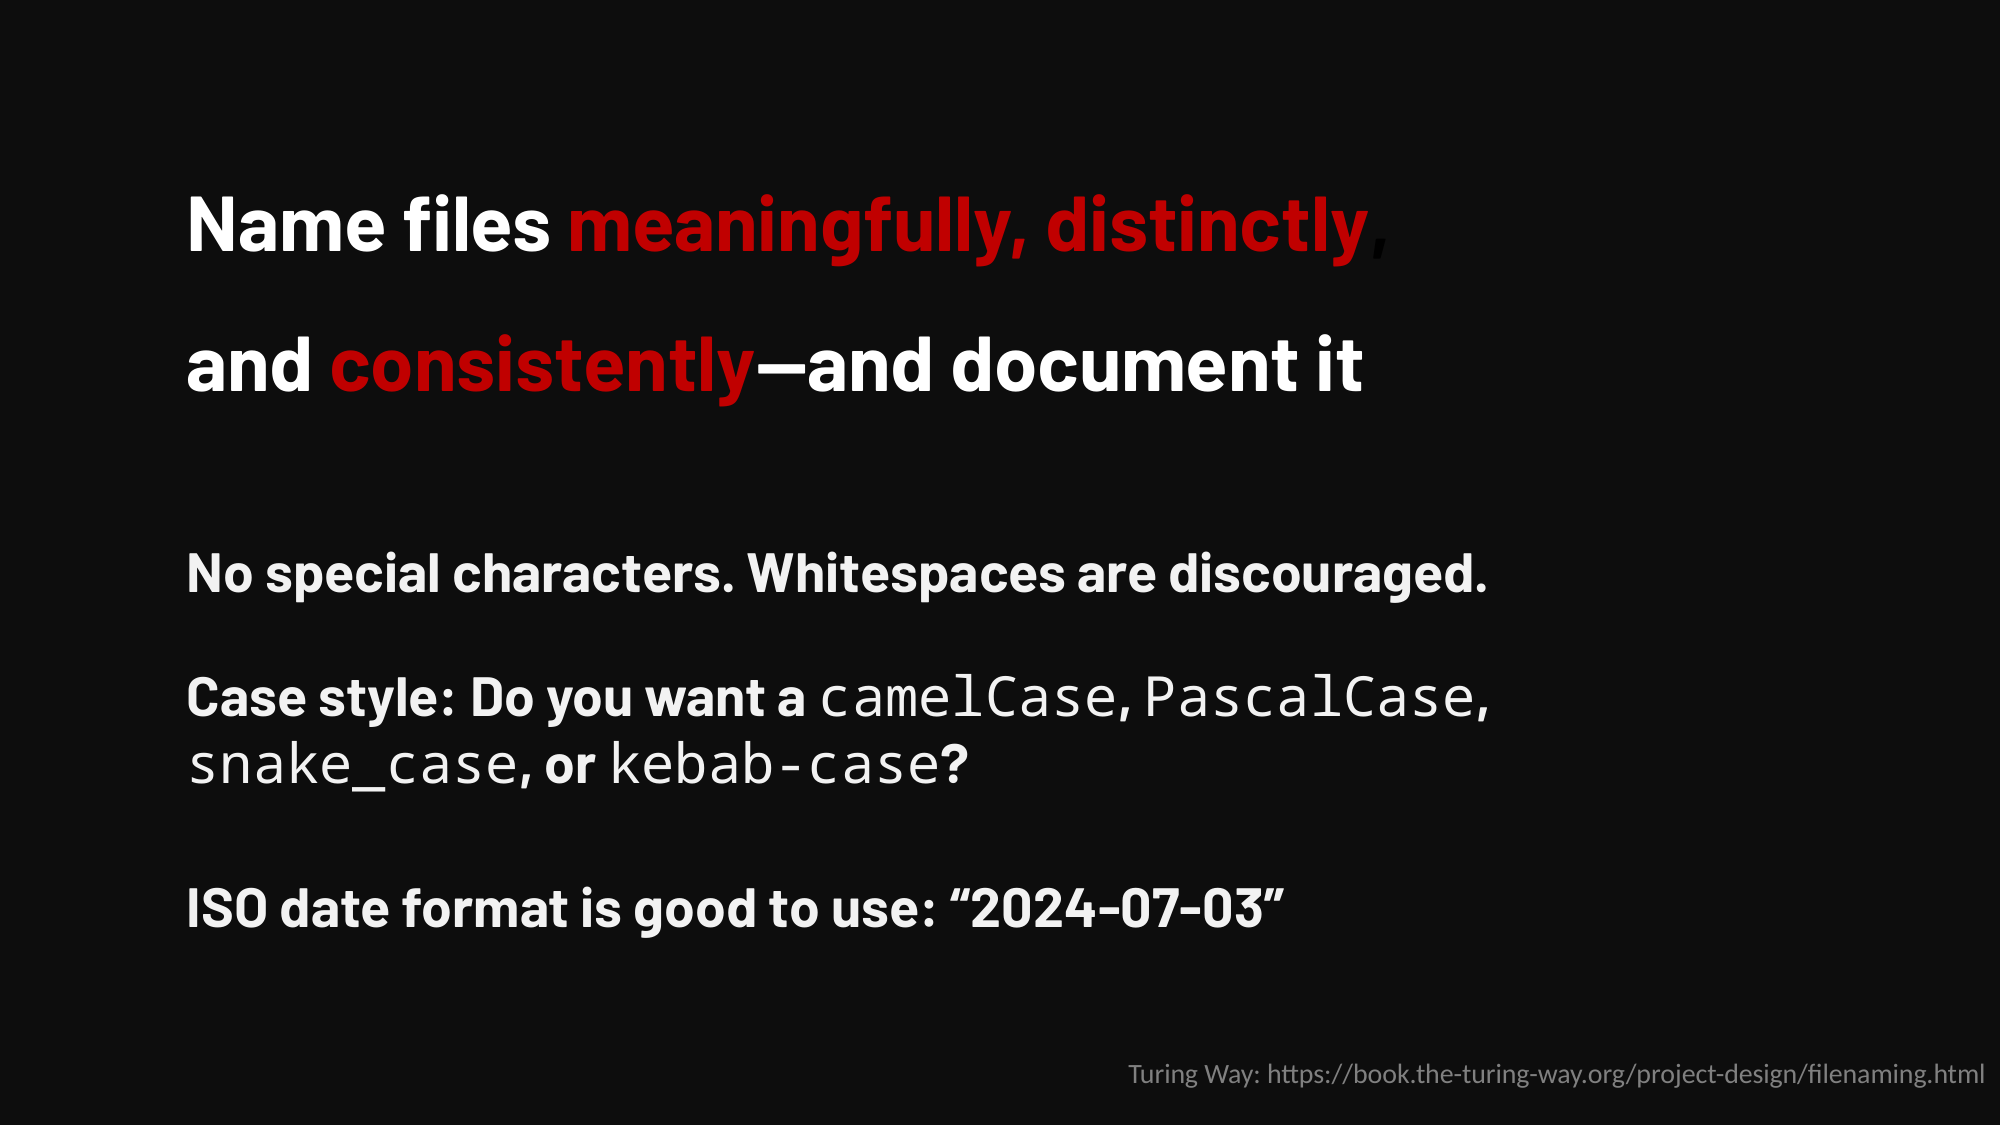

Name files meaningfully, distinctly, and consistently—and document it
No special characters. Whitespaces are discouraged.
Case style: Do you want a camelCase, PascalCase, snake_case, or kebab-case?
ISO date format is good to use: “2024-07-03”
Turing Way: https://book.the-turing-way.org/project-design/filenaming.html